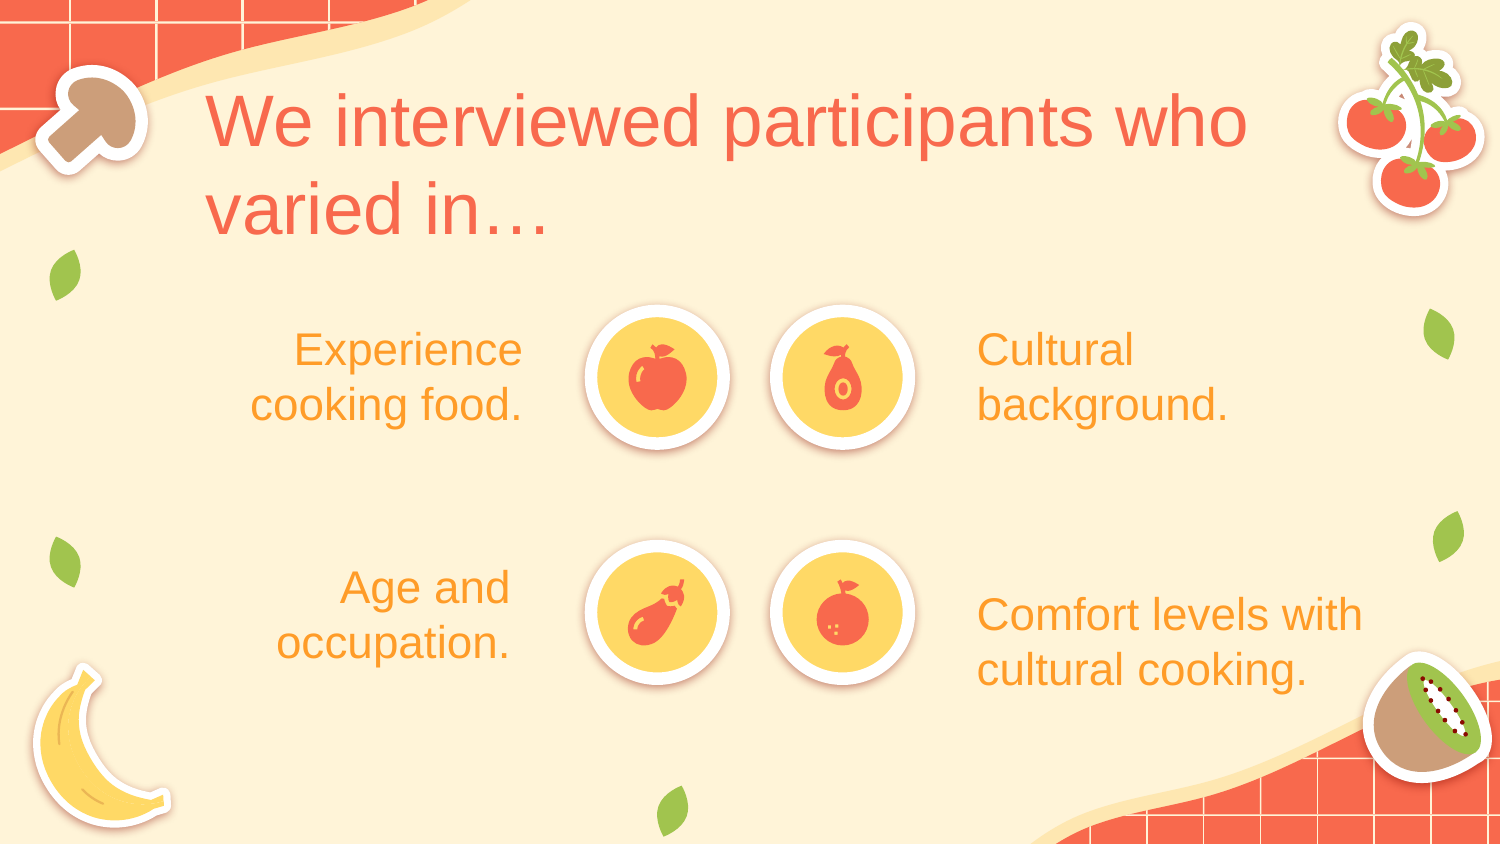

# We interviewed participants who varied in…

Experience cooking food.
Cultural background.

Age and occupation.
Comfort levels with cultural cooking.